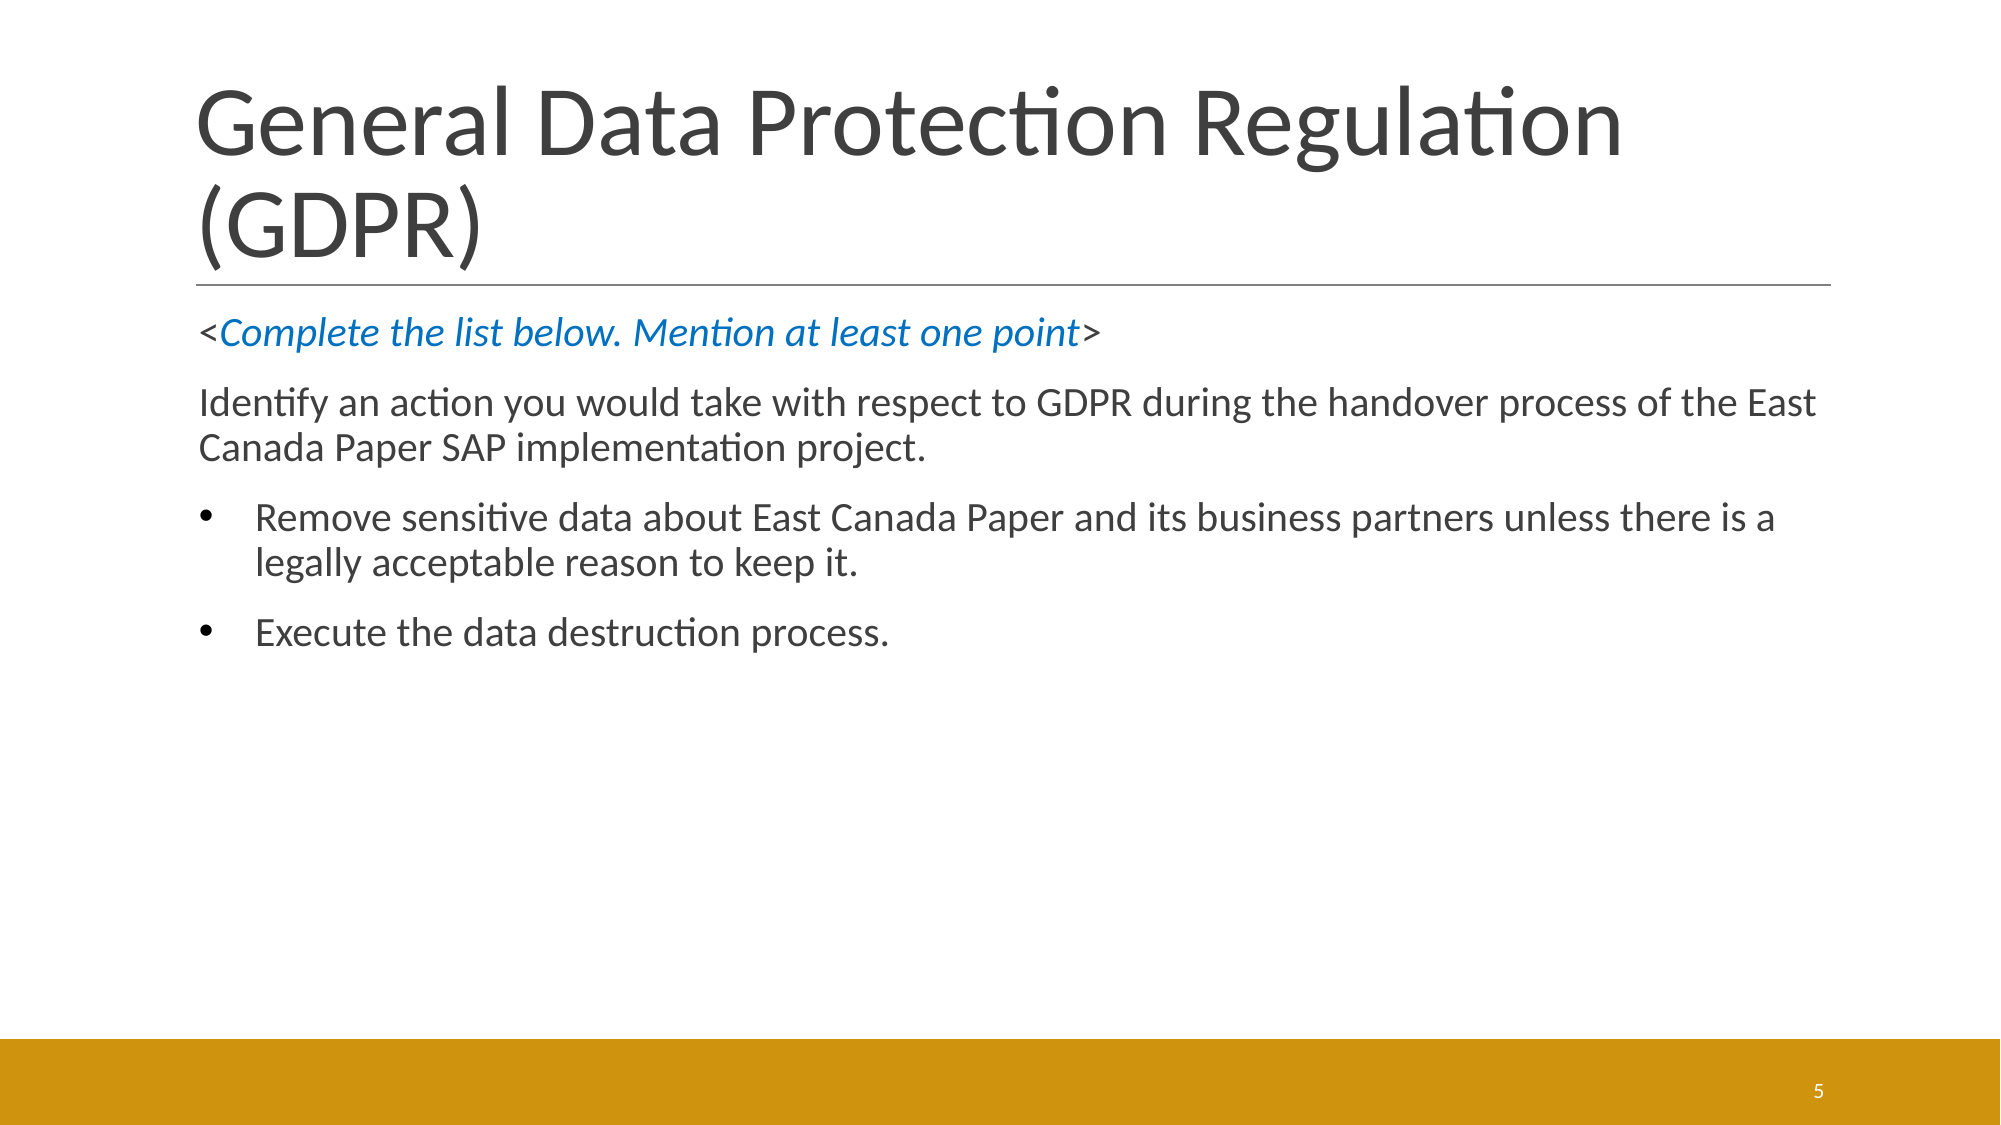

# General Data Protection Regulation (GDPR)
<Complete the list below. Mention at least one point>
Identify an action you would take with respect to GDPR during the handover process of the East Canada Paper SAP implementation project.
Remove sensitive data about East Canada Paper and its business partners unless there is a legally acceptable reason to keep it.
Execute the data destruction process.

5